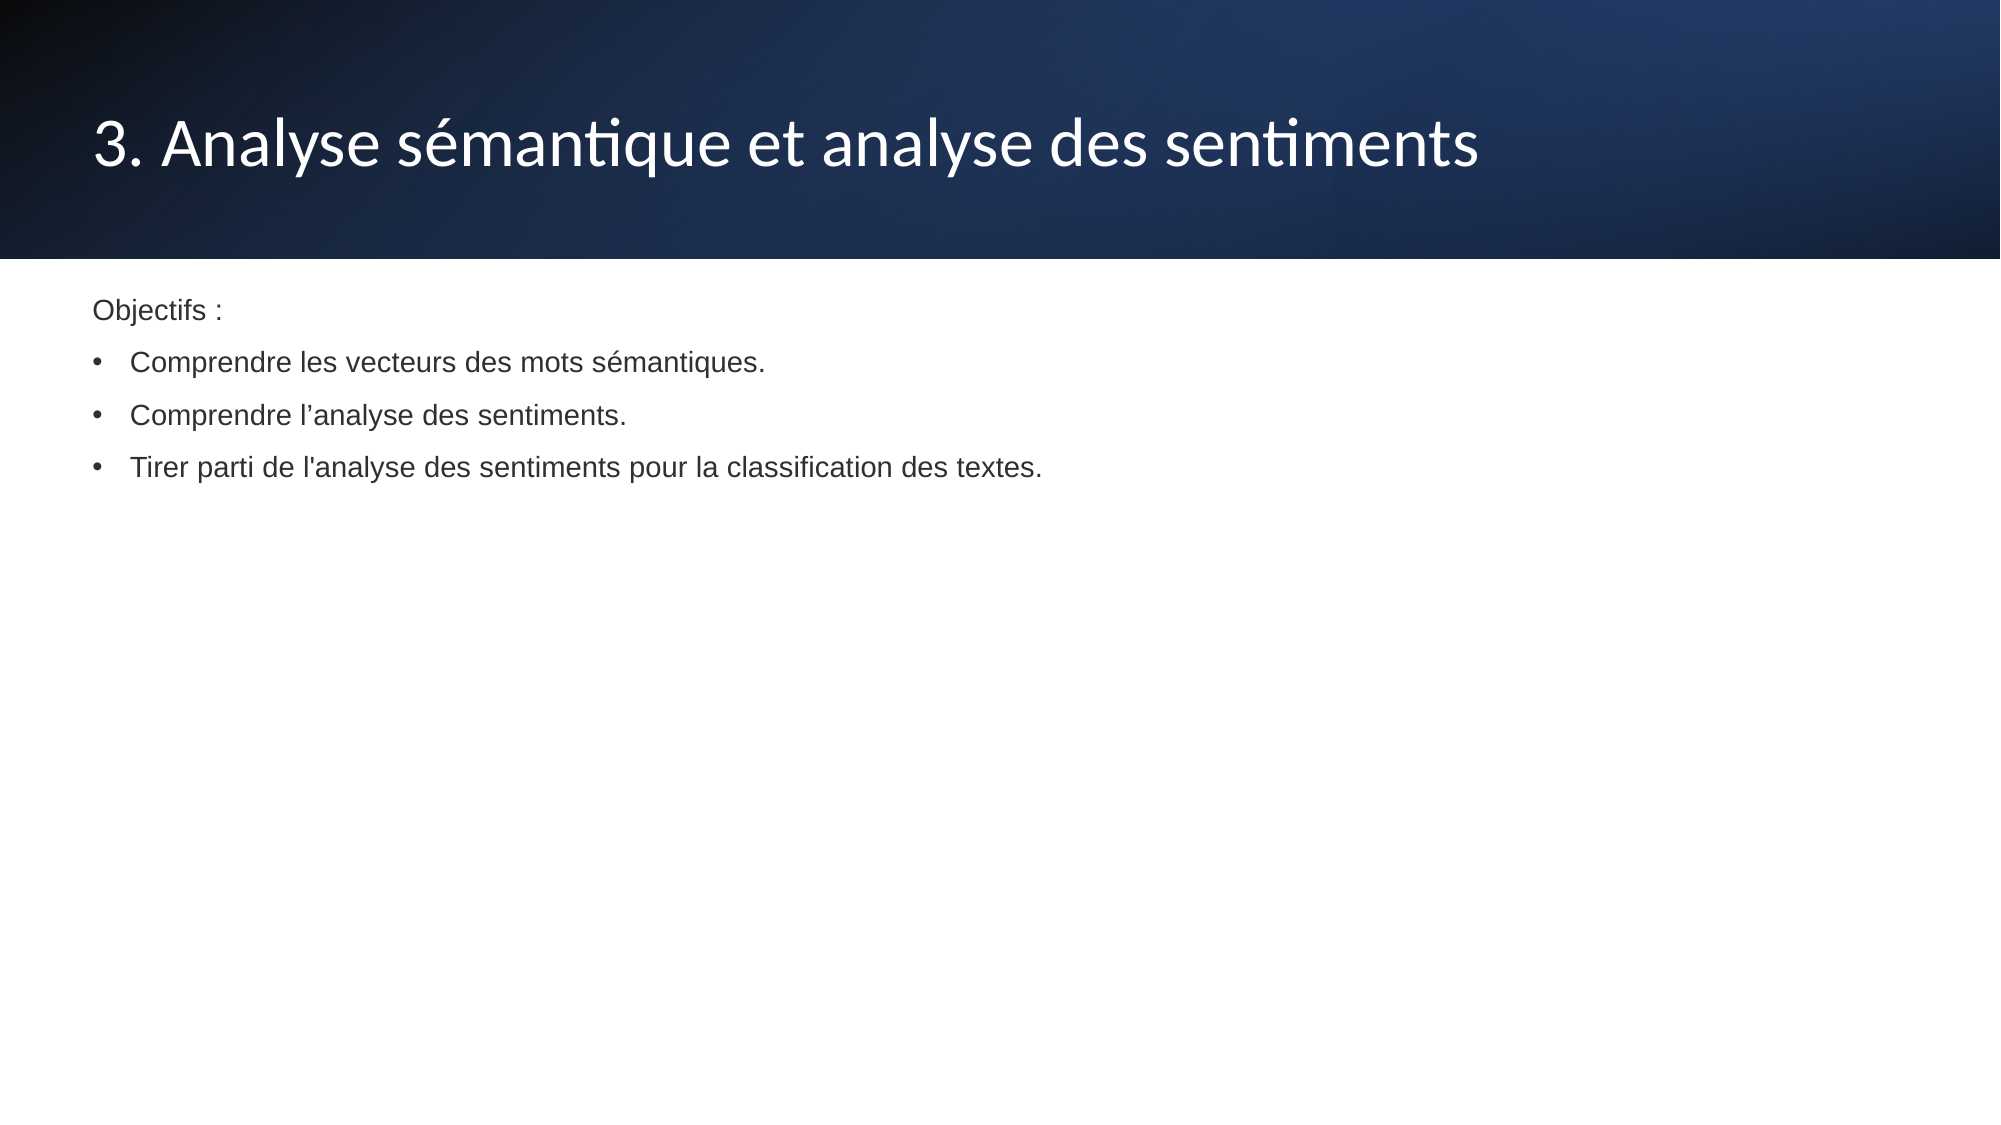

# 3. Analyse sémantique et analyse des sentiments
Objectifs :
Comprendre les vecteurs des mots sémantiques.
Comprendre l’analyse des sentiments.
Tirer parti de l'analyse des sentiments pour la classification des textes.